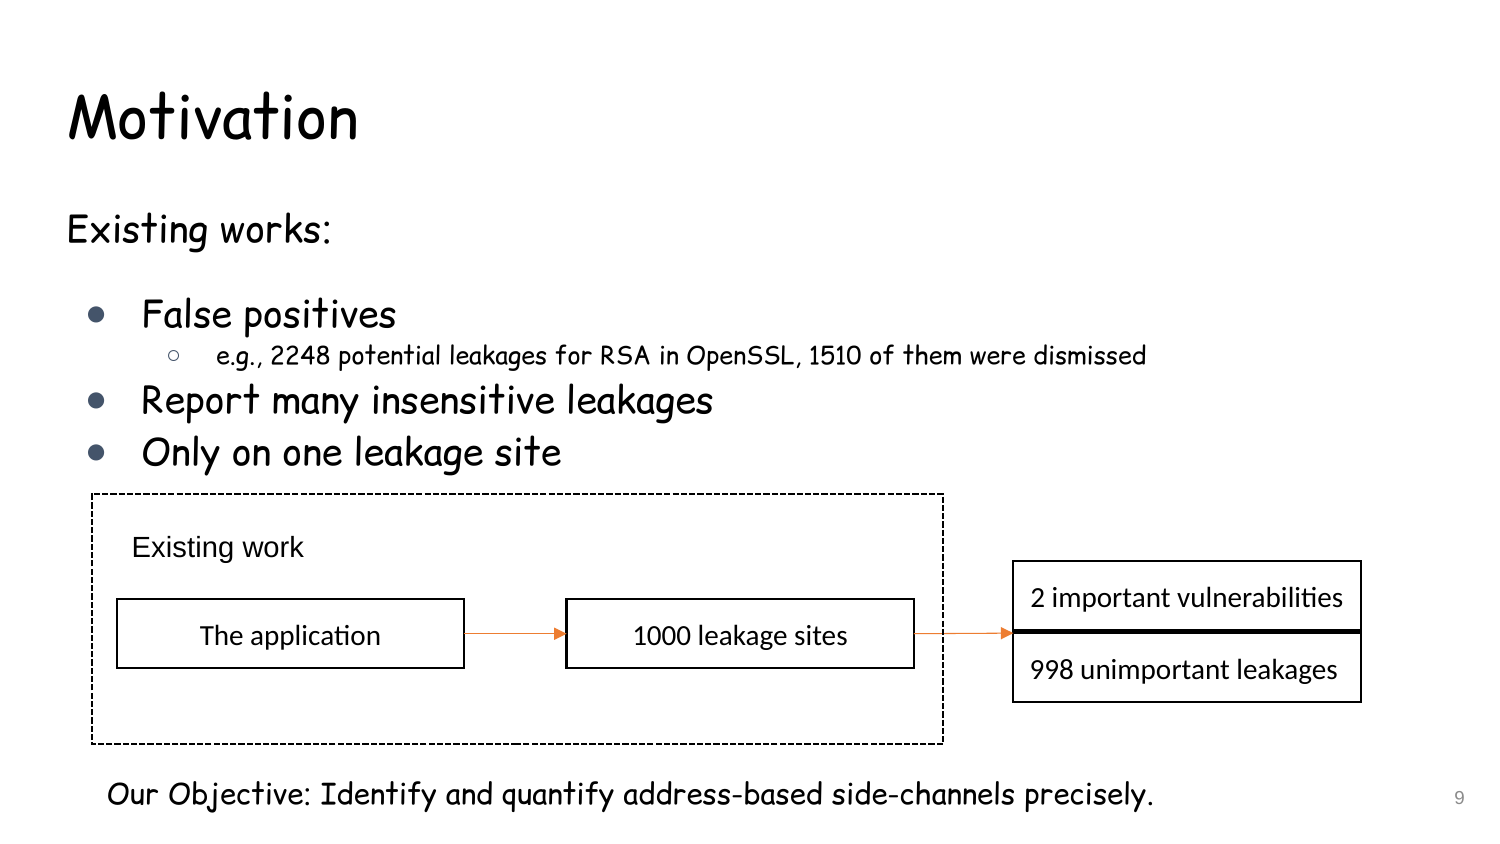

# Motivation
Existing works:
False positives
e.g., 2248 potential leakages for RSA in OpenSSL, 1510 of them were dismissed
Report many insensitive leakages
Only on one leakage site

Existing work
2 important vulnerabilities
The application
1000 leakage sites
998 unimportant leakages
Our Objective: Identify and quantify address-based side-channels precisely.
9